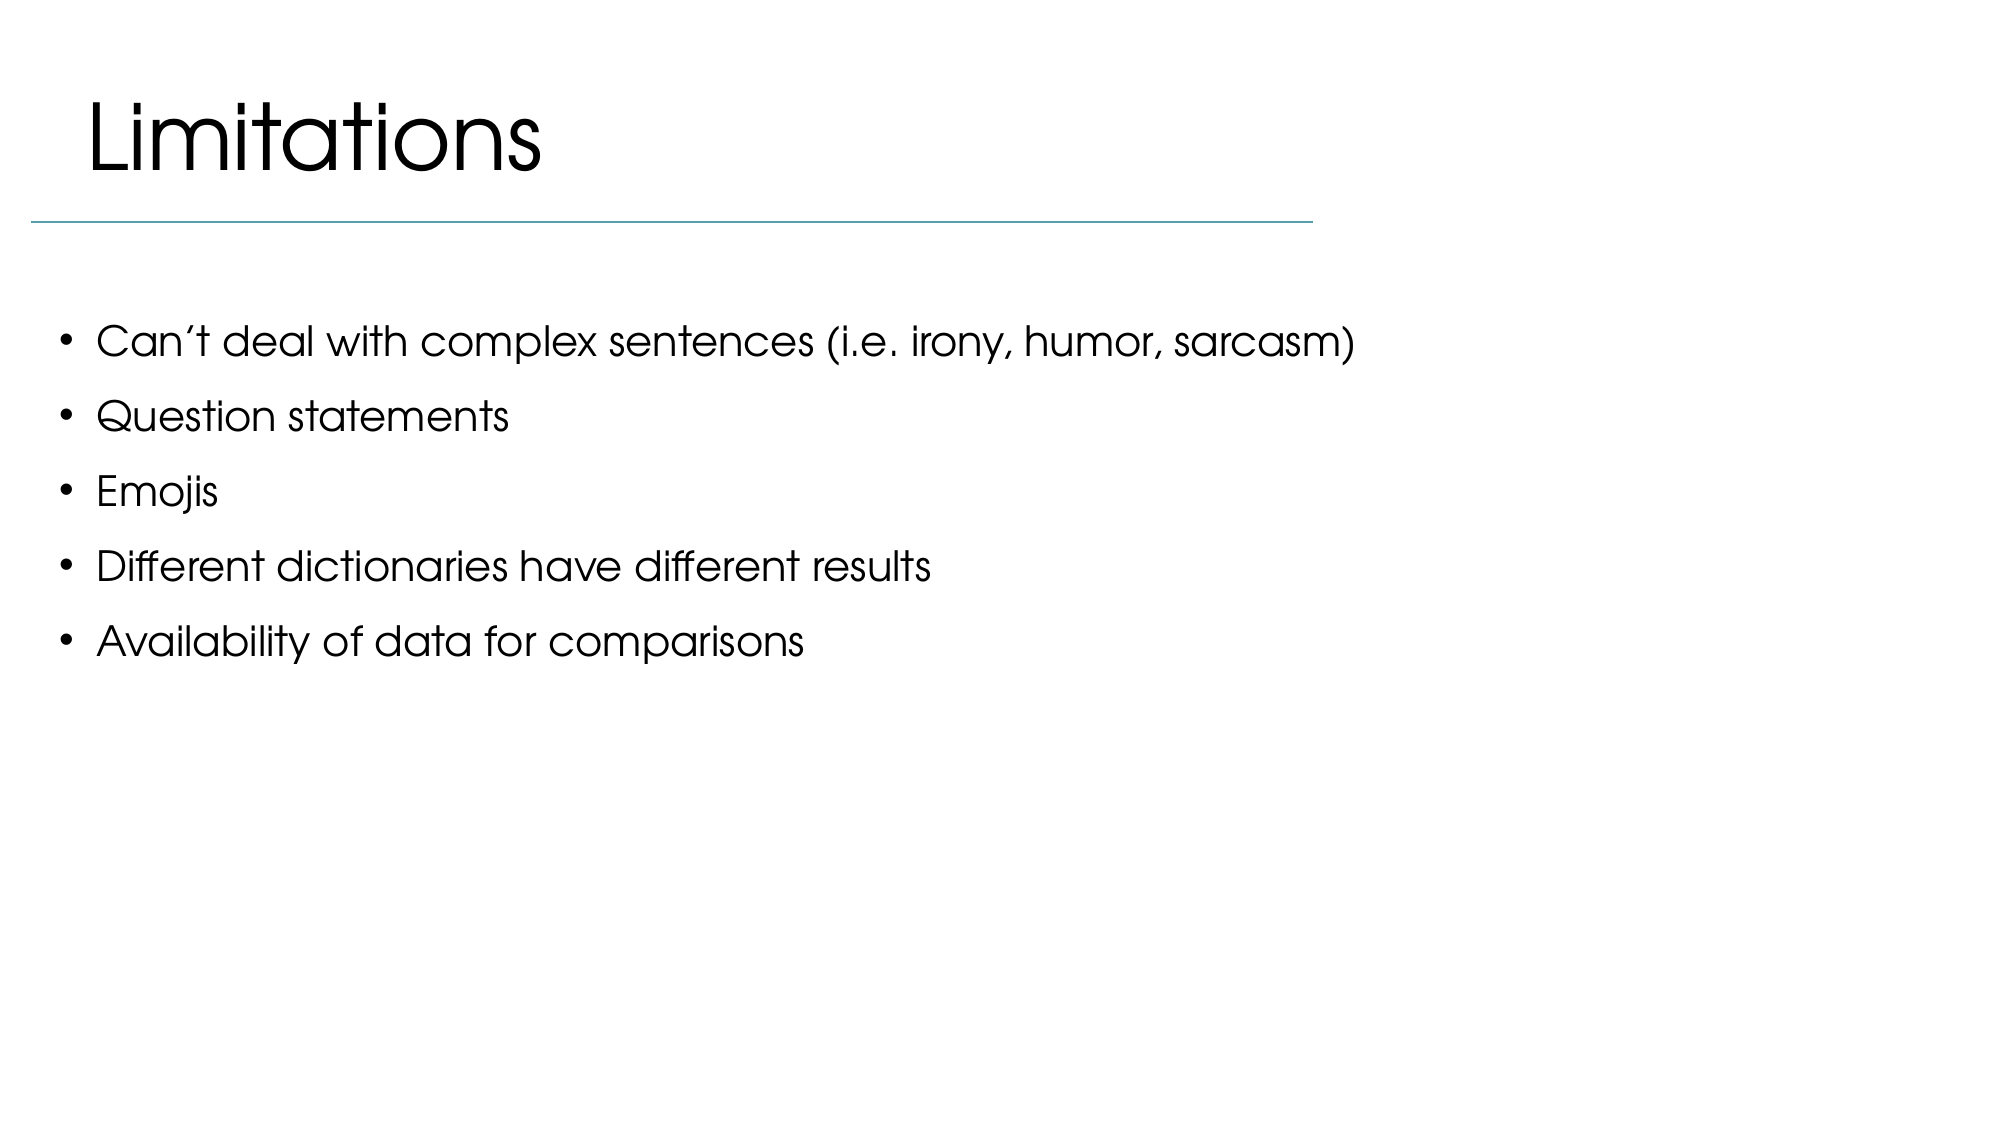

# Limitations
Can’t deal with complex sentences (i.e. irony, humor, sarcasm)
Question statements
Emojis
Different dictionaries have different results
Availability of data for comparisons